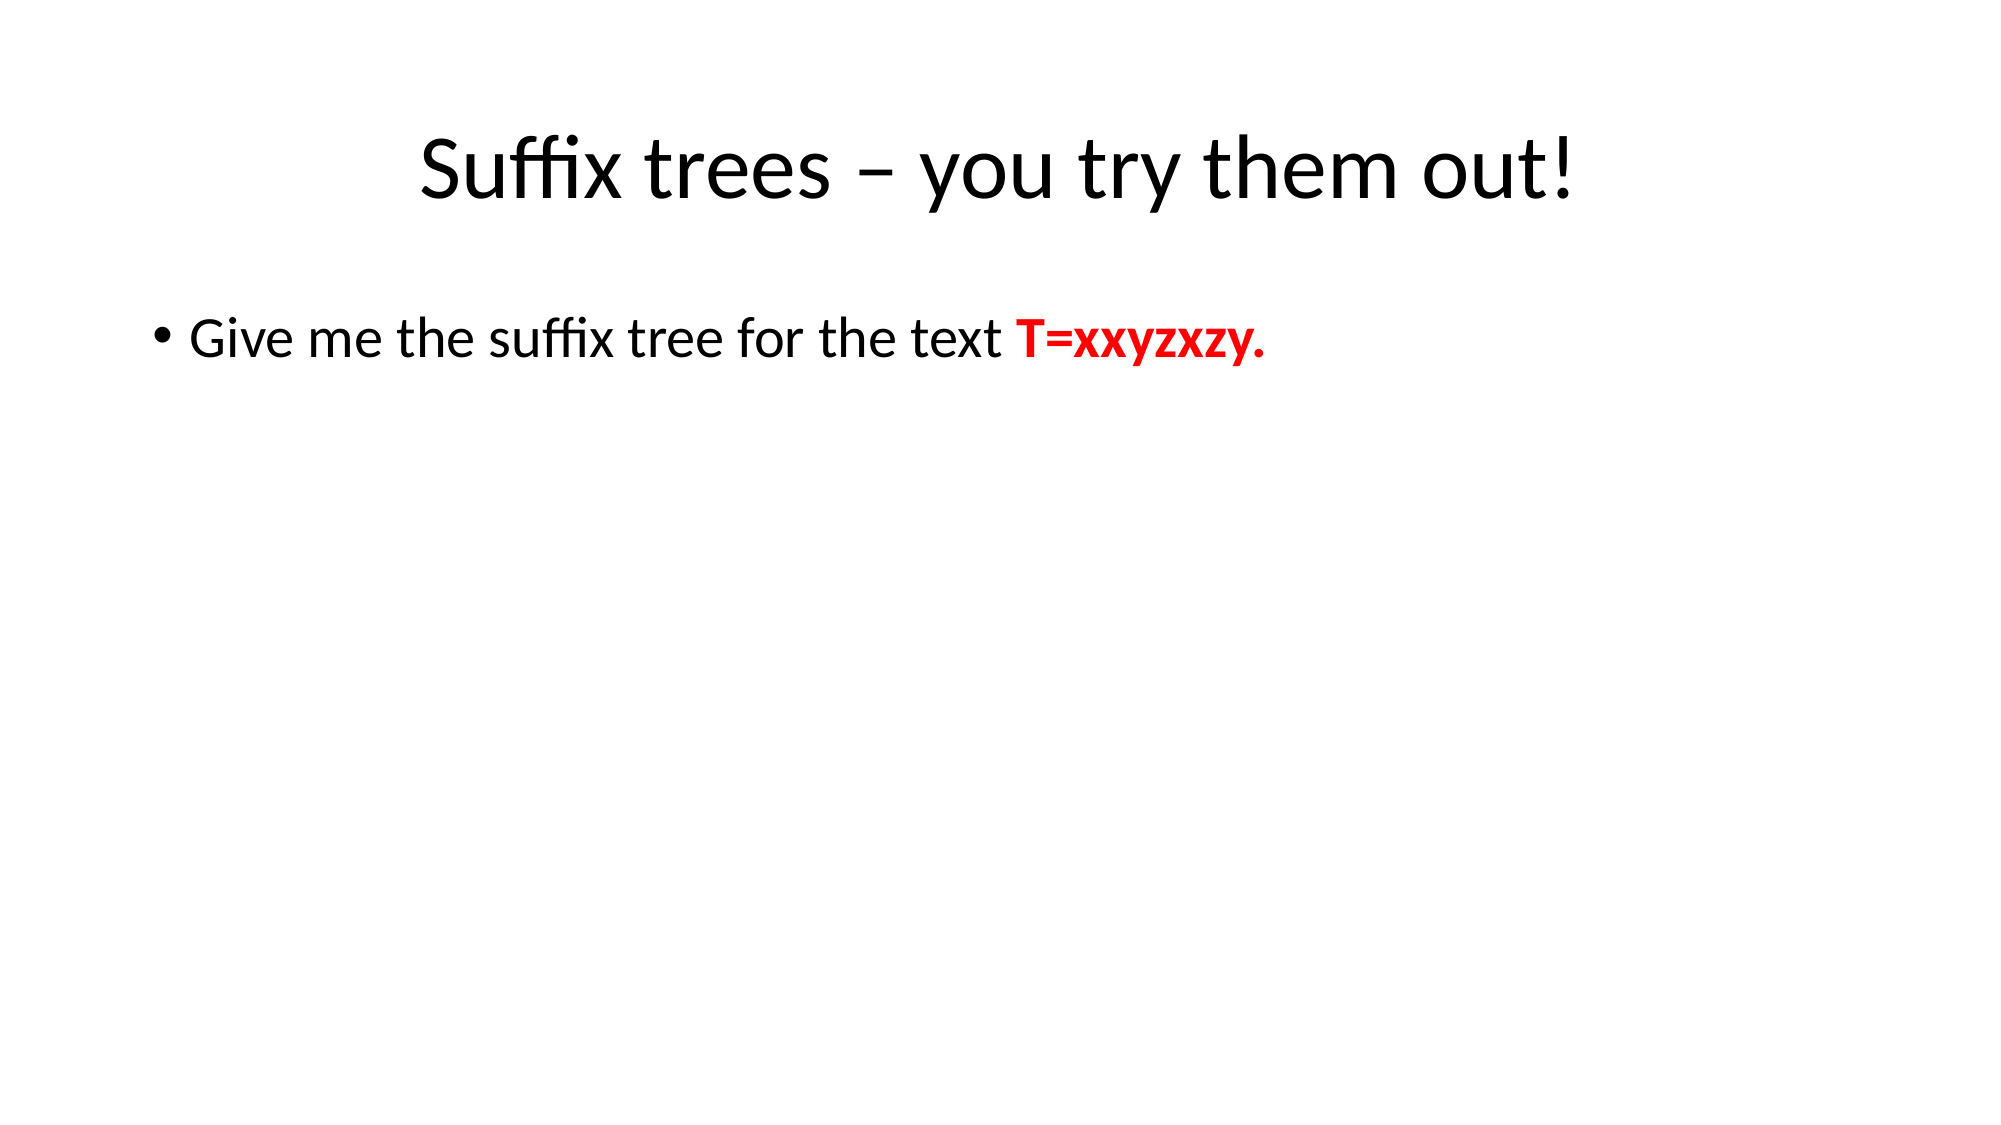

# Suffix trees – you try them out!
Give me the suffix tree for the text T=xxyzxzy.